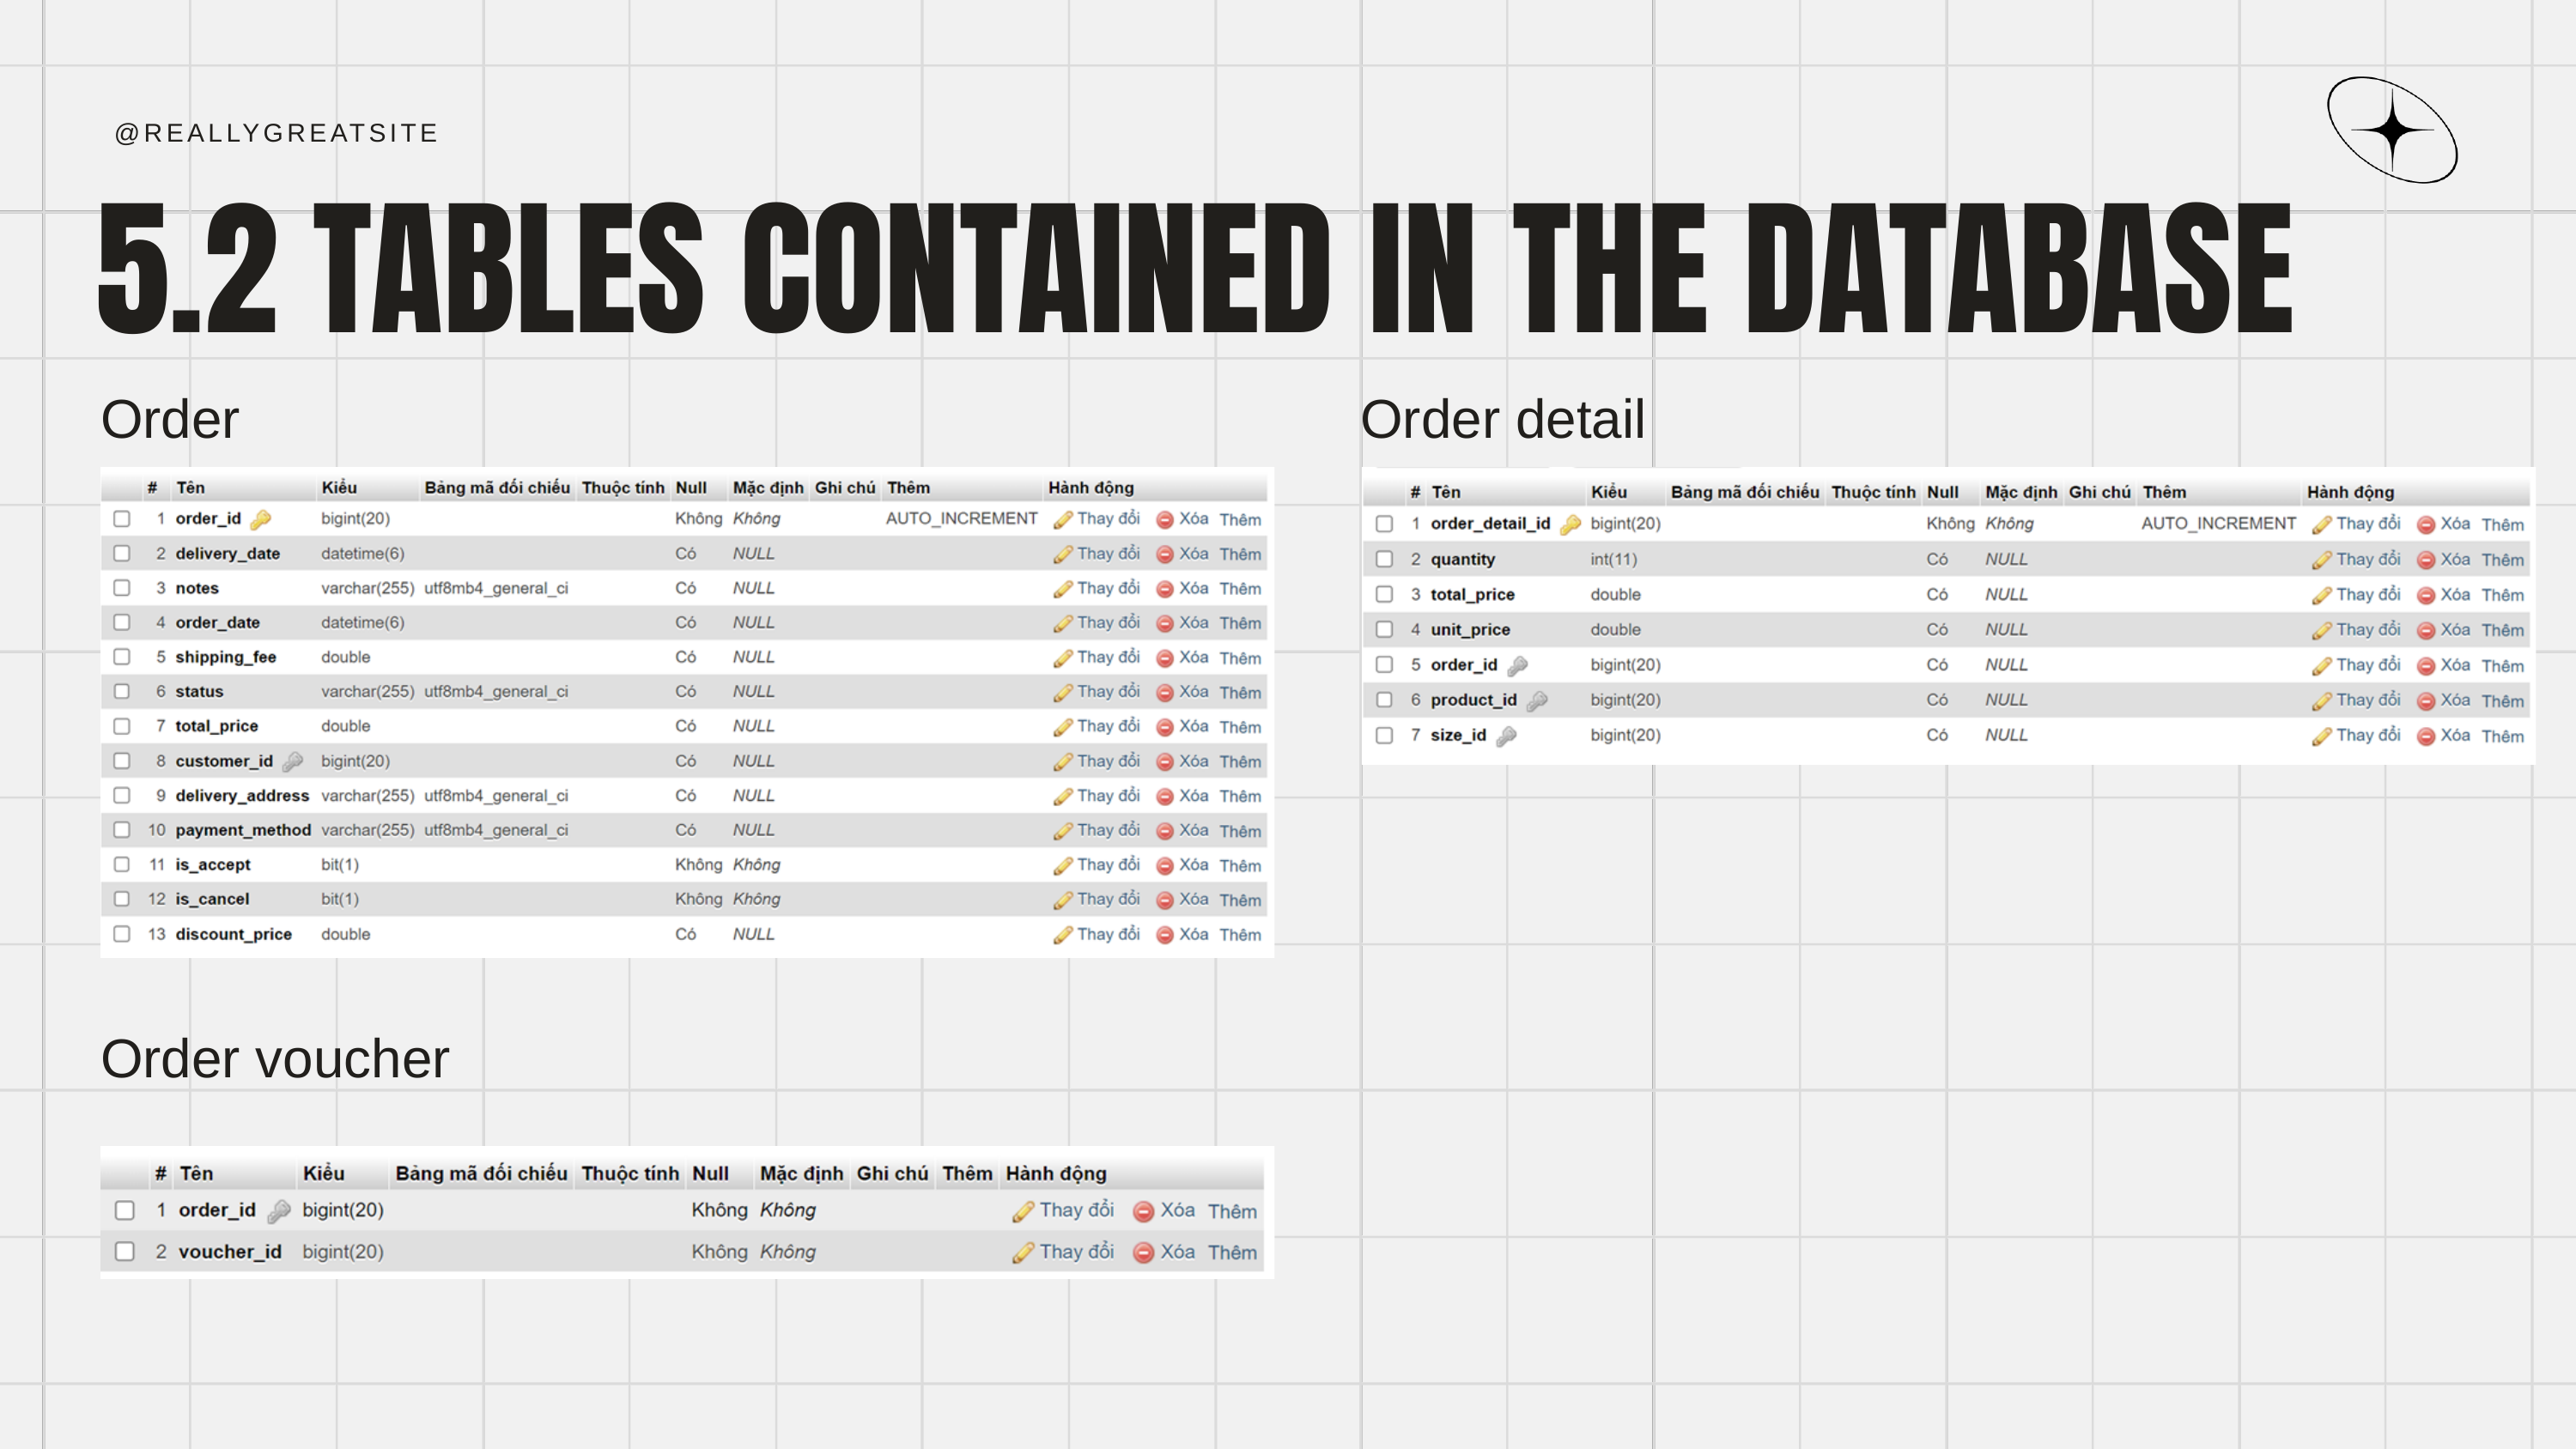

@REALLYGREATSITE
5.2 TABLES CONTAINED IN THE DATABASE
Order
Order detail

Order voucher